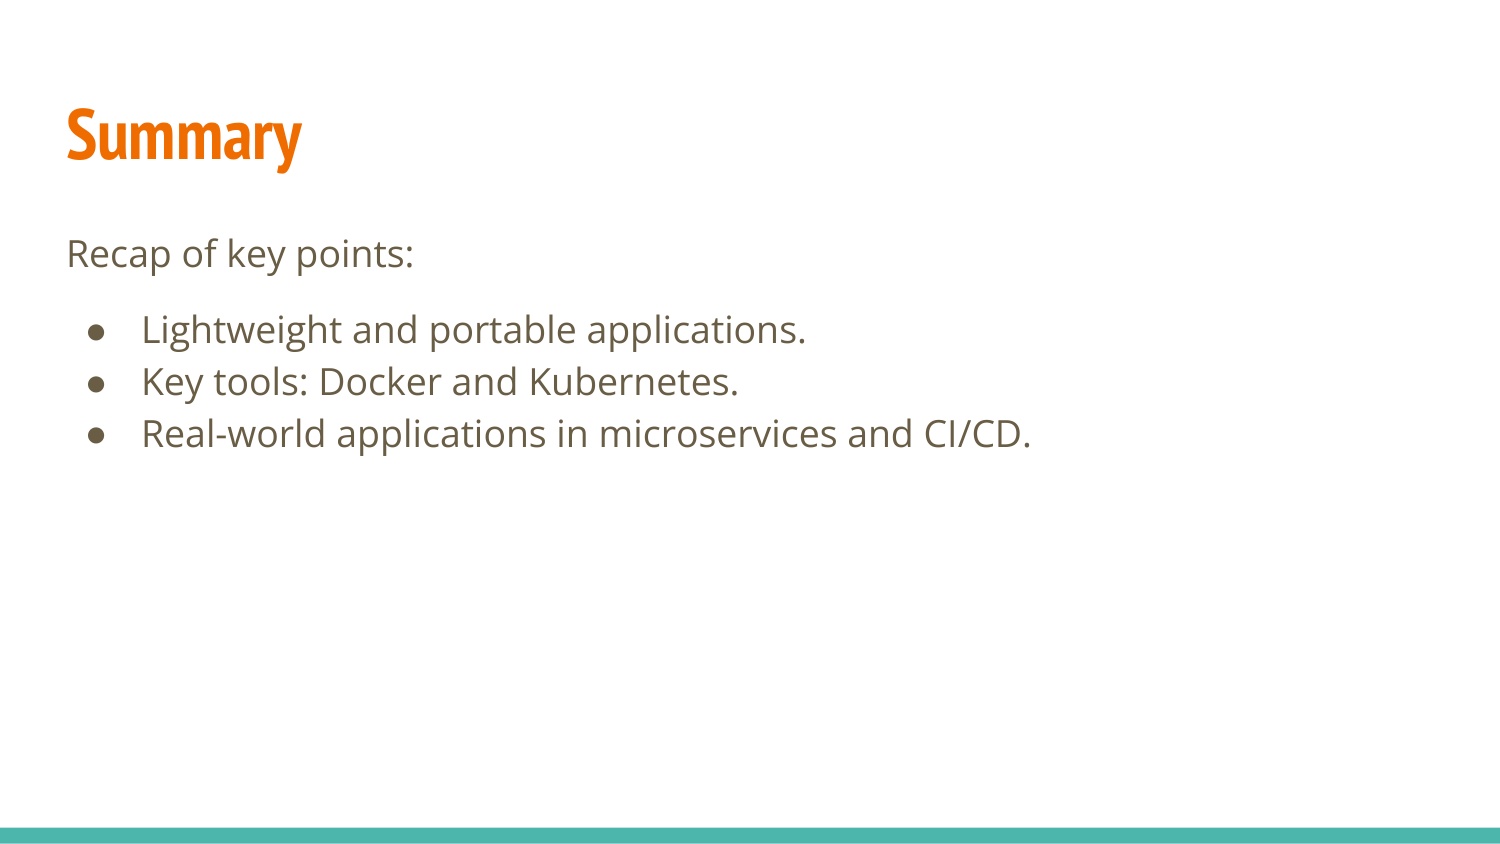

# Summary

Recap of key points:
Lightweight and portable applications.
Key tools: Docker and Kubernetes.
Real-world applications in microservices and CI/CD.